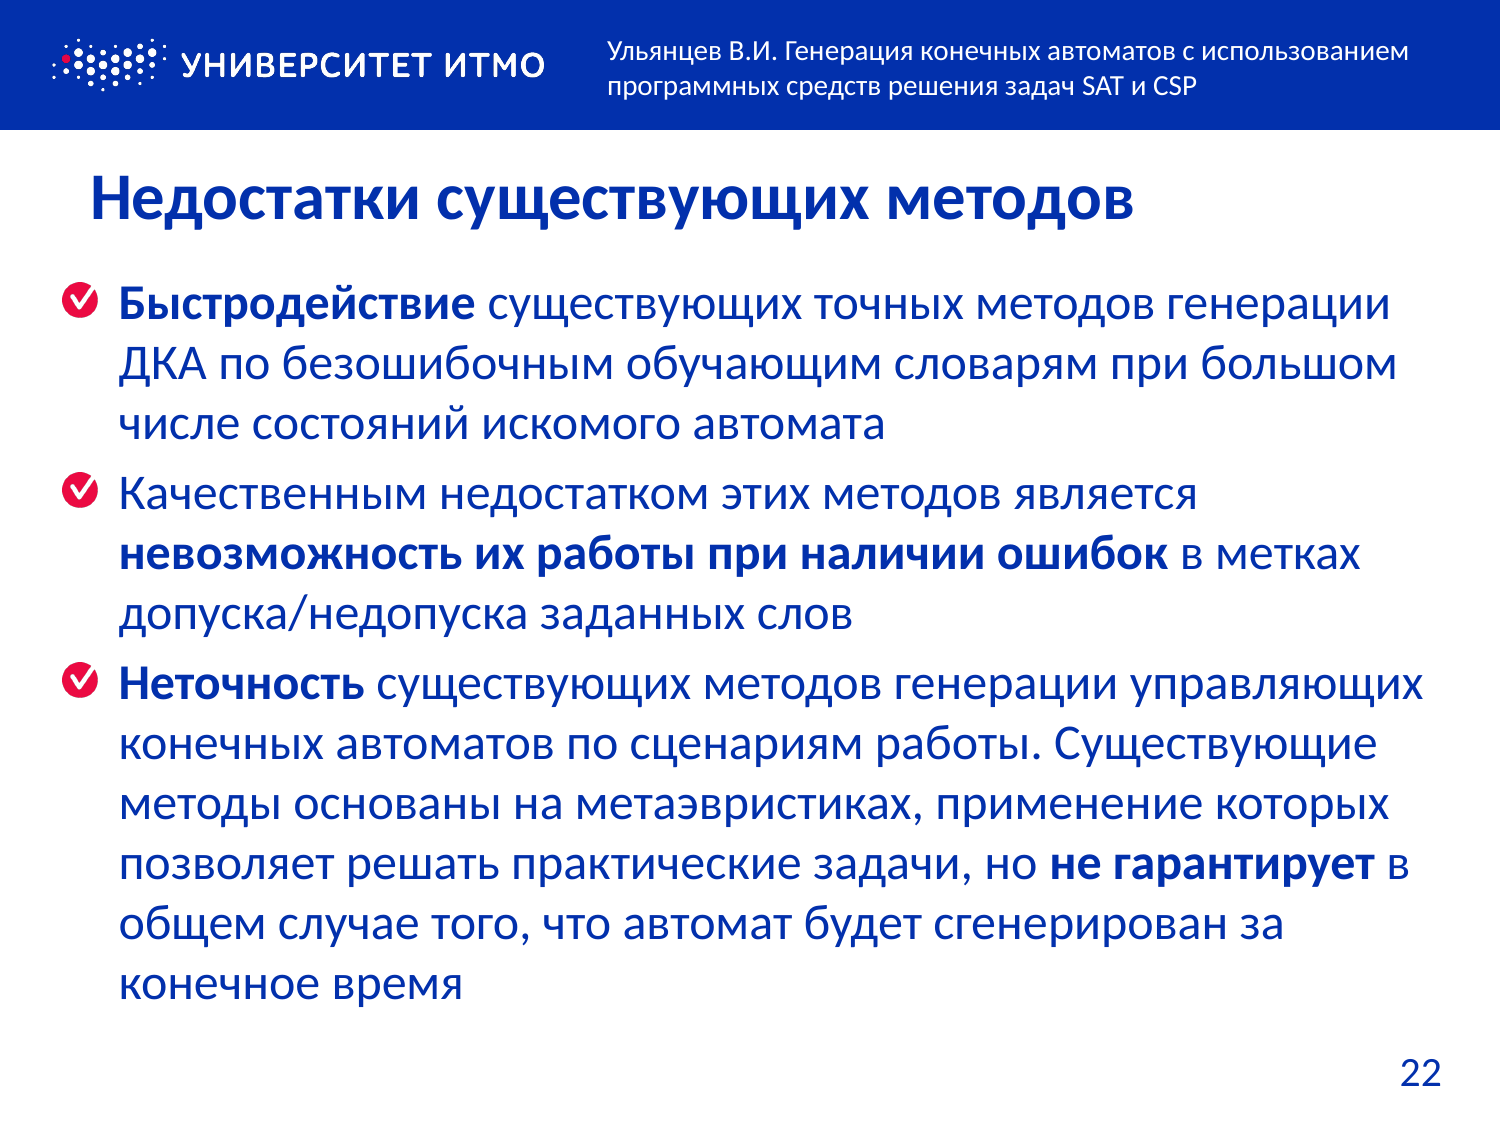

Ульянцев В.И. Генерация конечных автоматов с использованием программных средств решения задач SAT и CSP
# Недостатки существующих методов
Быстродействие существующих точных методов генерации ДКА по безошибочным обучающим словарям при большом числе состояний искомого автомата
Качественным недостатком этих методов является невозможность их работы при наличии ошибок в метках допуска/недопуска заданных слов
Неточность существующих методов генерации управляющих конечных автоматов по сценариям работы. Существующие методы основаны на метаэвристиках, применение которых позволяет решать практические задачи, но не гарантирует в общем случае того, что автомат будет сгенерирован за конечное время